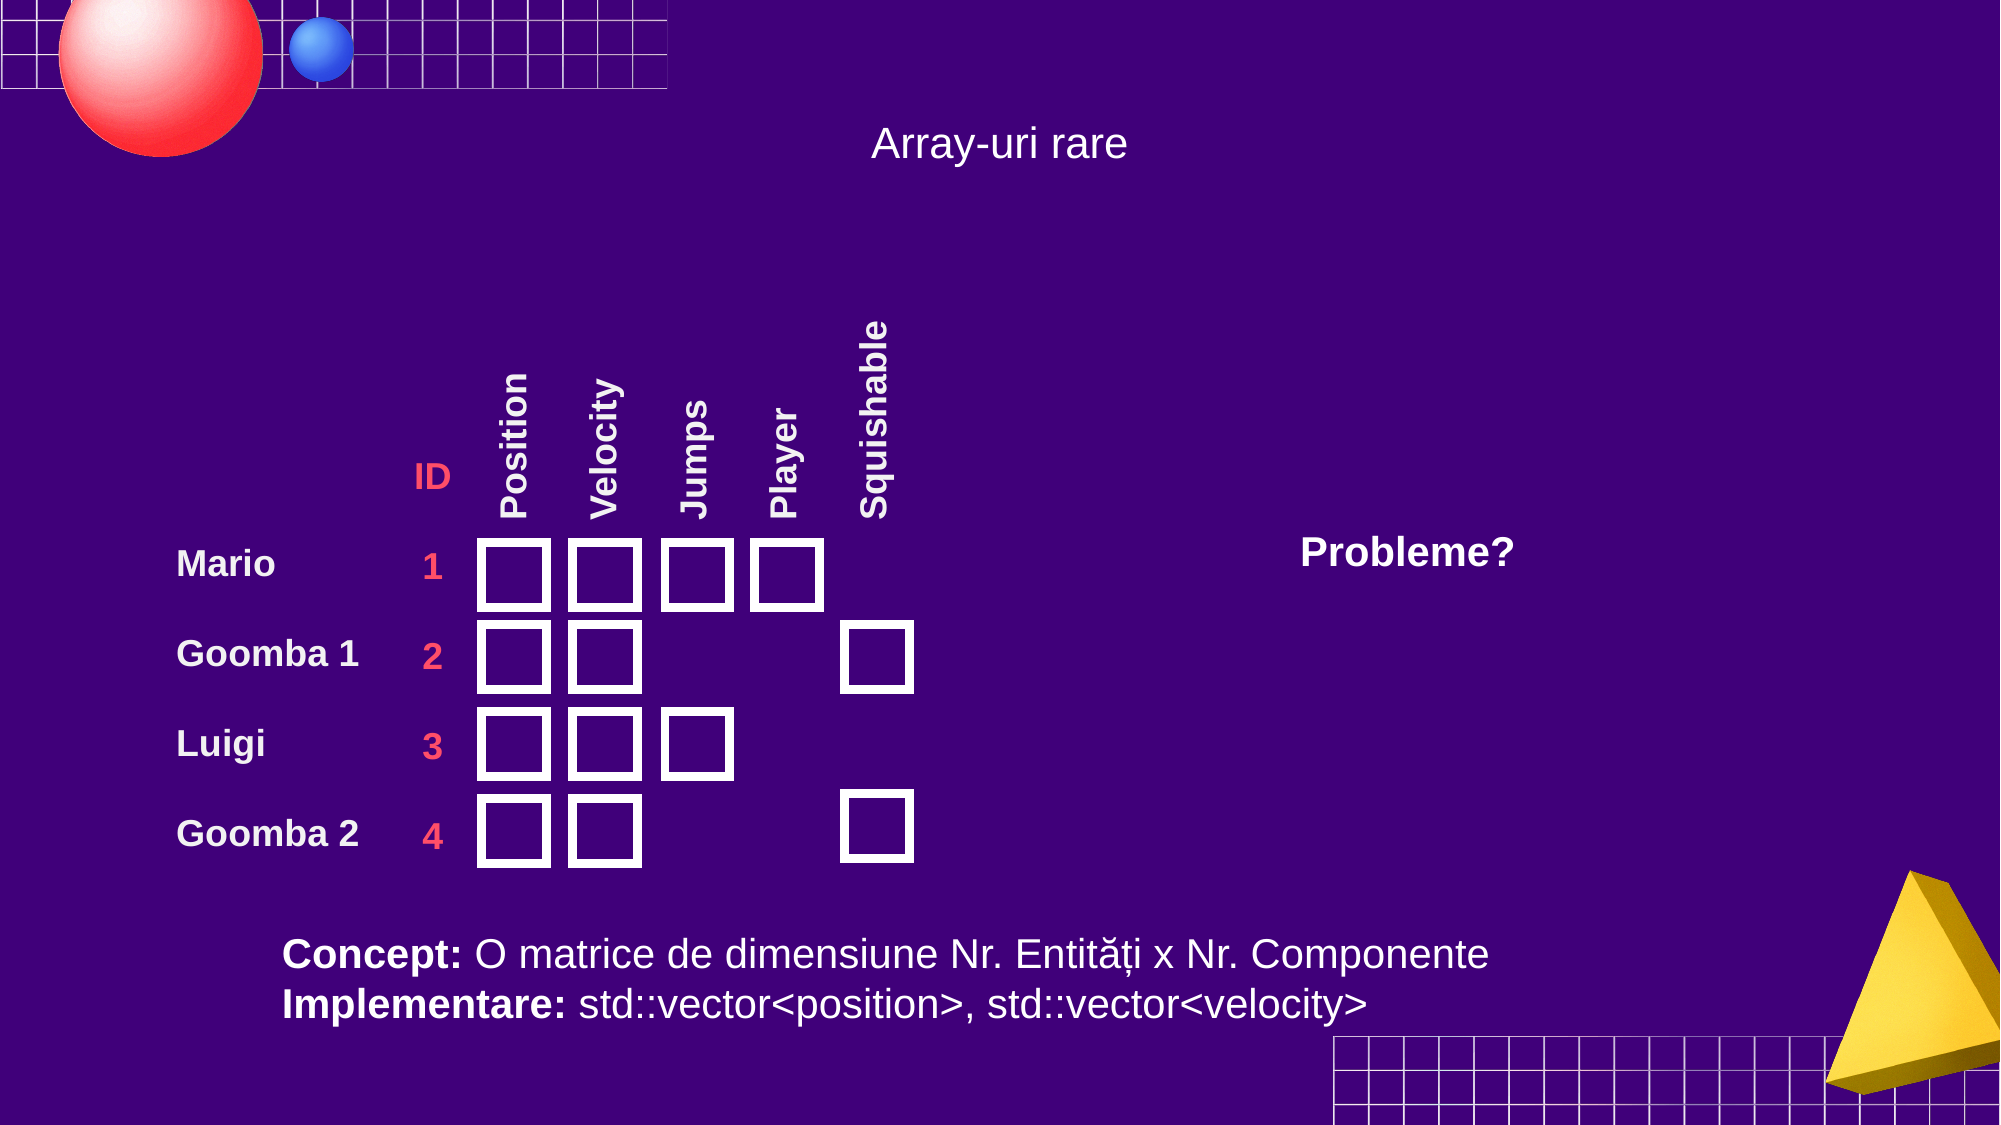

Array-uri rare
Position

Velocity

Jumps

Player

Squishable
ID

1

2

3

4
Probleme?
Mario

Goomba 1

Luigi
Goomba 2

Concept: O matrice de dimensiune Nr. Entități x Nr. Componente
Implementare: std::vector<position>, std::vector<velocity>